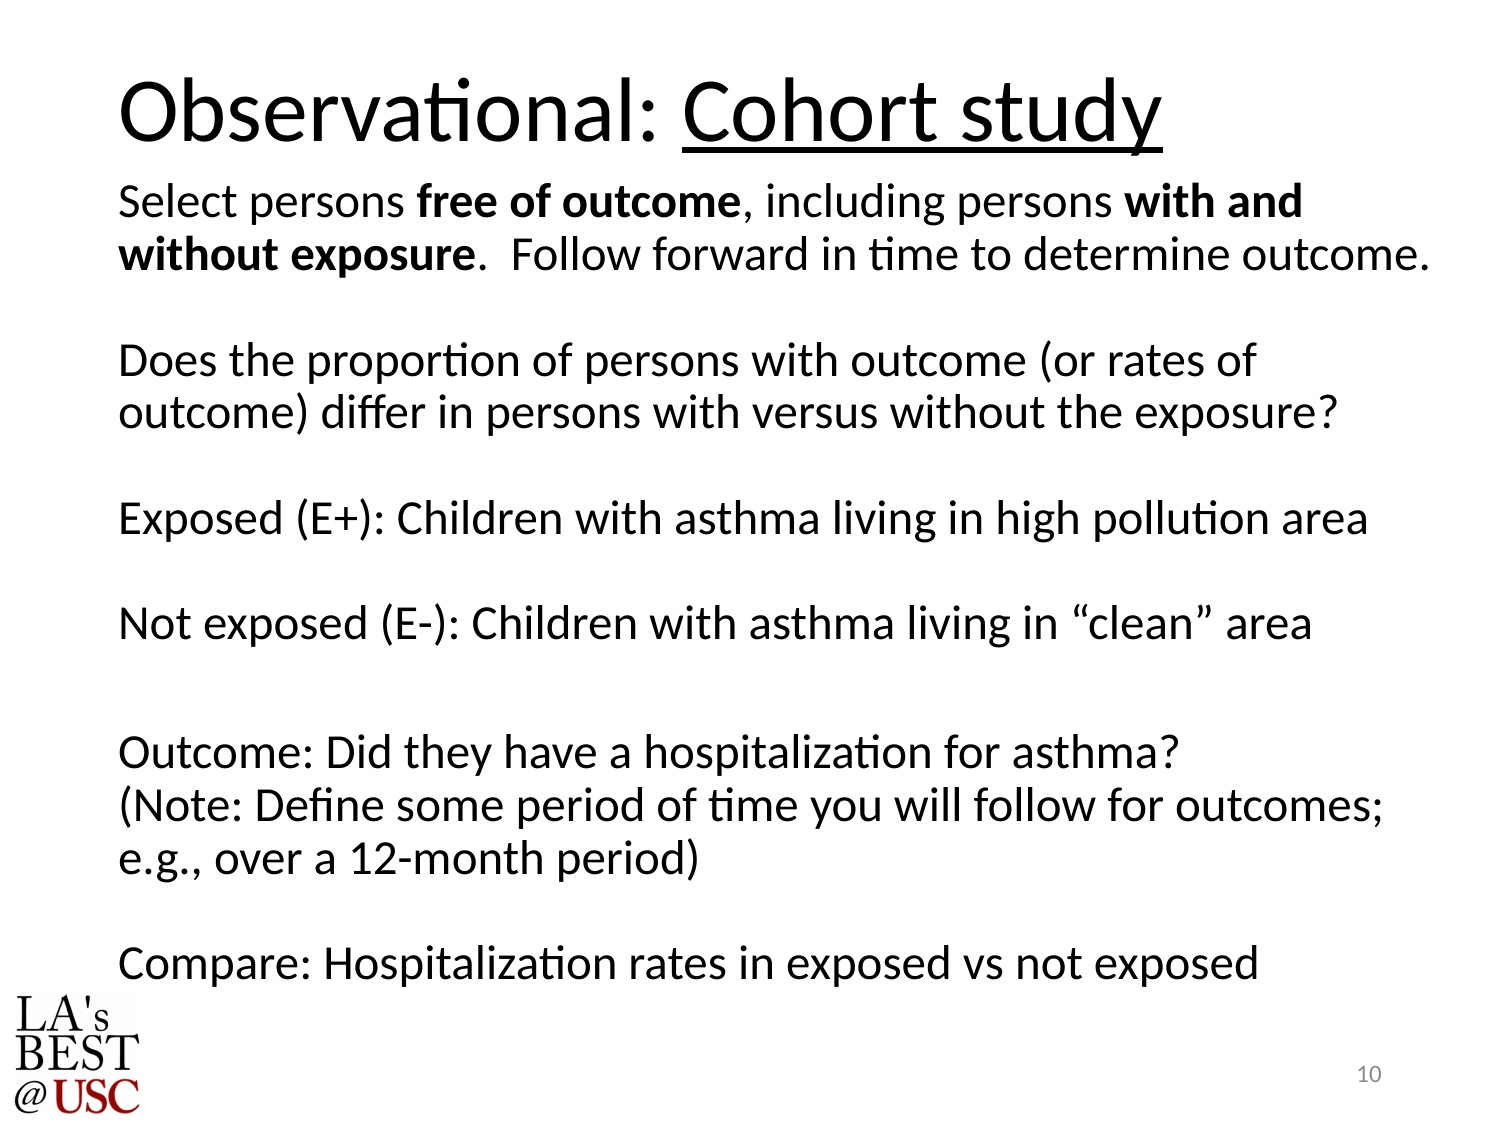

# Observational: Cohort study
Select persons free of outcome, including persons with and without exposure.  Follow forward in time to determine outcome.
Does the proportion of persons with outcome (or rates of outcome) differ in persons with versus without the exposure?
Exposed (E+): Children with asthma living in high pollution area
Not exposed (E-): Children with asthma living in “clean” area
Outcome: Did they have a hospitalization for asthma?
(Note: Define some period of time you will follow for outcomes; e.g., over a 12-month period)
Compare: Hospitalization rates in exposed vs not exposed
10